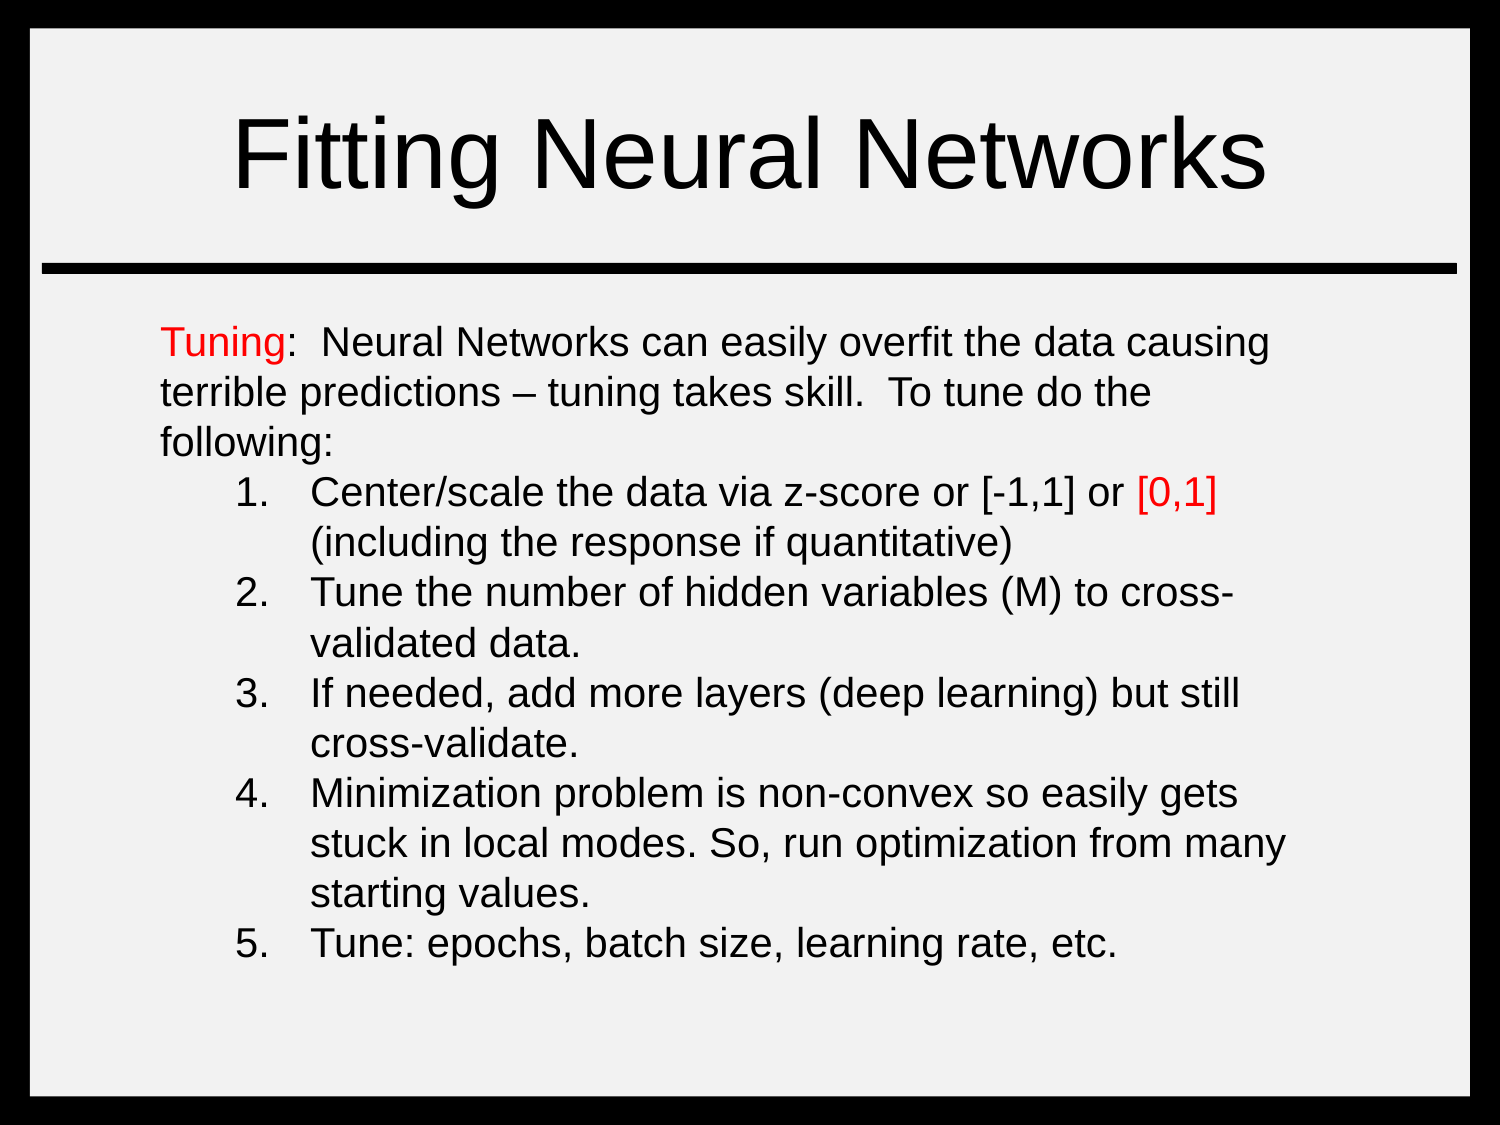

# Fitting Neural Networks
Tuning:  Neural Networks can easily overfit the data causing terrible predictions – tuning takes skill.  To tune do the following:
Center/scale the data via z-score or [-1,1] or [0,1] (including the response if quantitative)
Tune the number of hidden variables (M) to cross-validated data.
If needed, add more layers (deep learning) but still cross-validate.
Minimization problem is non-convex so easily gets stuck in local modes. So, run optimization from many starting values.
Tune: epochs, batch size, learning rate, etc.